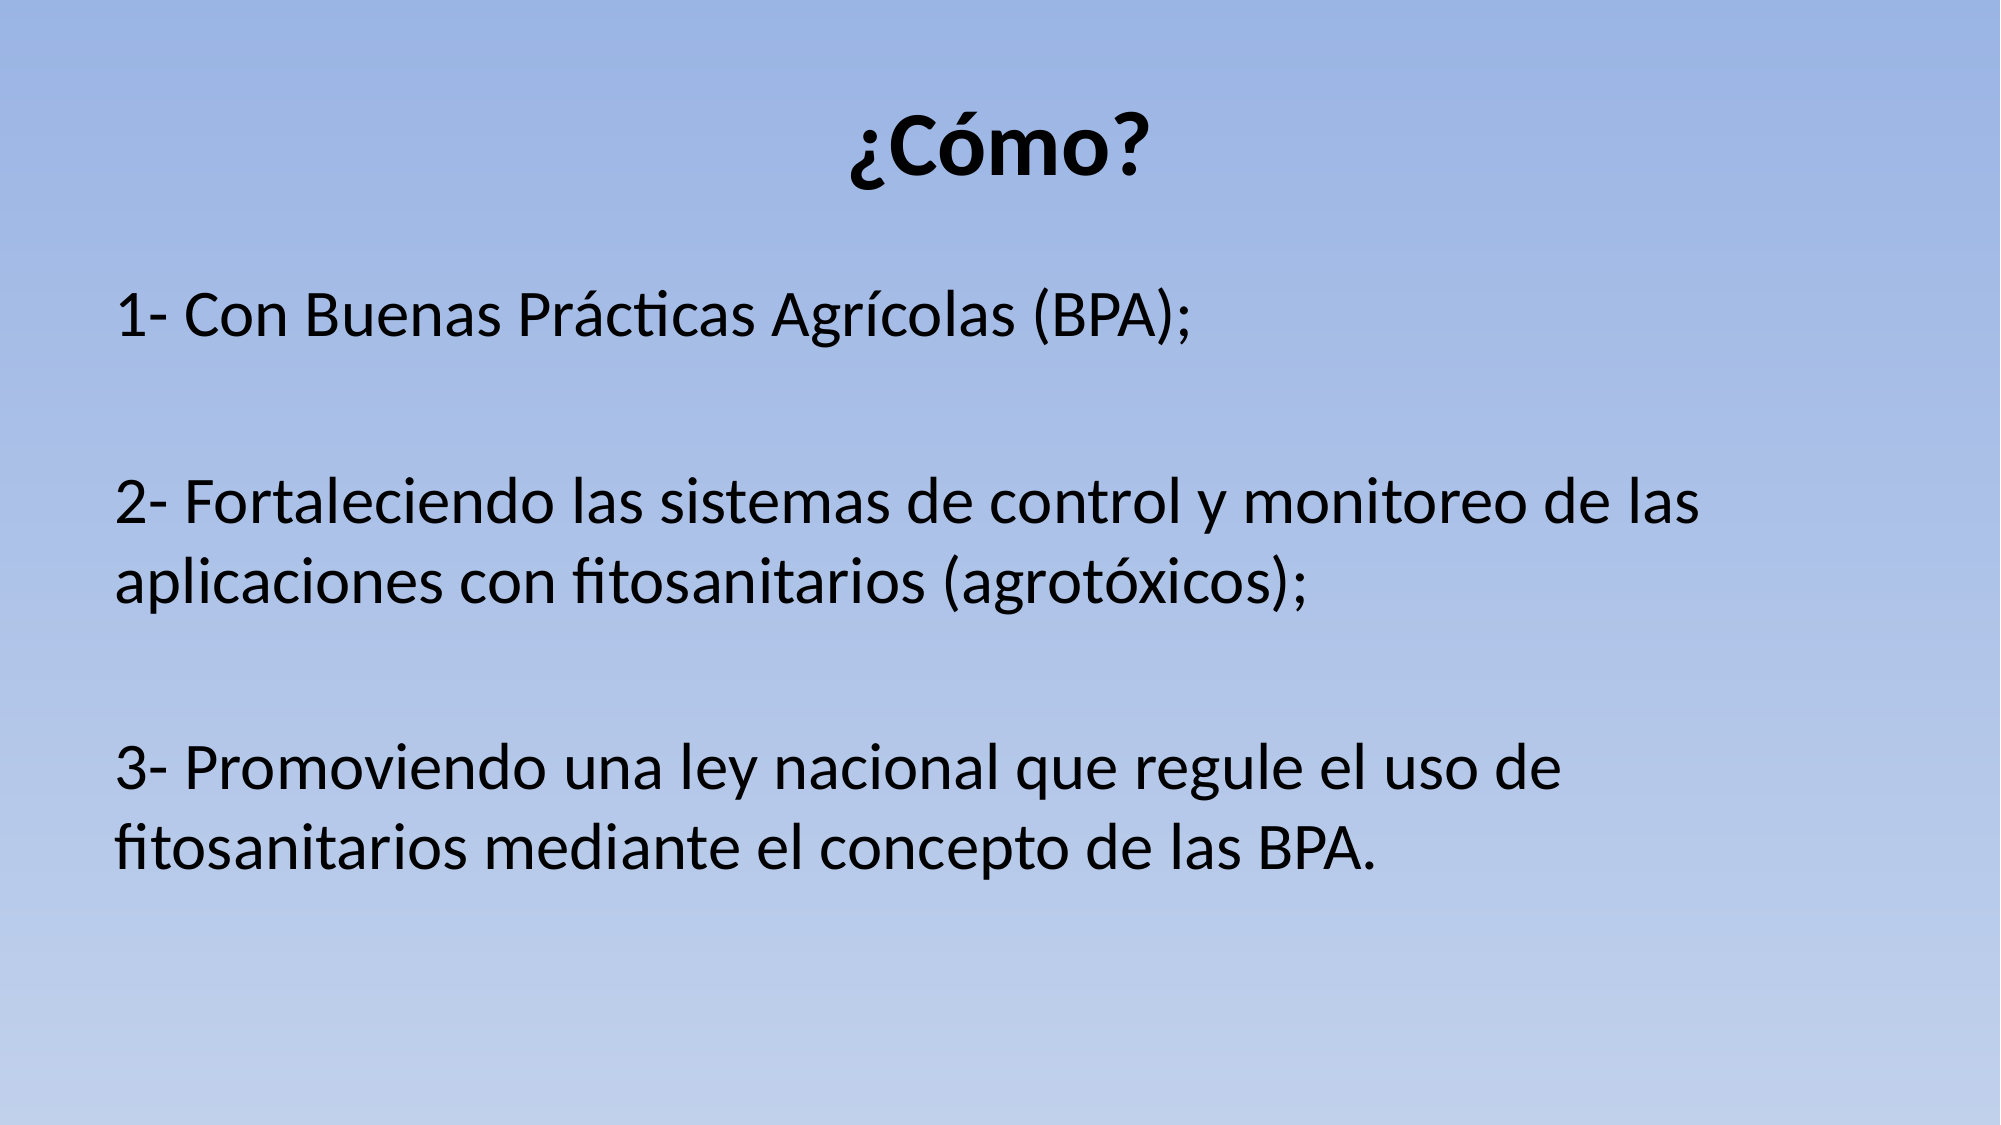

# ¿Cómo?
1- Con Buenas Prácticas Agrícolas (BPA);

2- Fortaleciendo las sistemas de control y monitoreo de las aplicaciones con fitosanitarios (agrotóxicos);

3- Promoviendo una ley nacional que regule el uso de fitosanitarios mediante el concepto de las BPA.